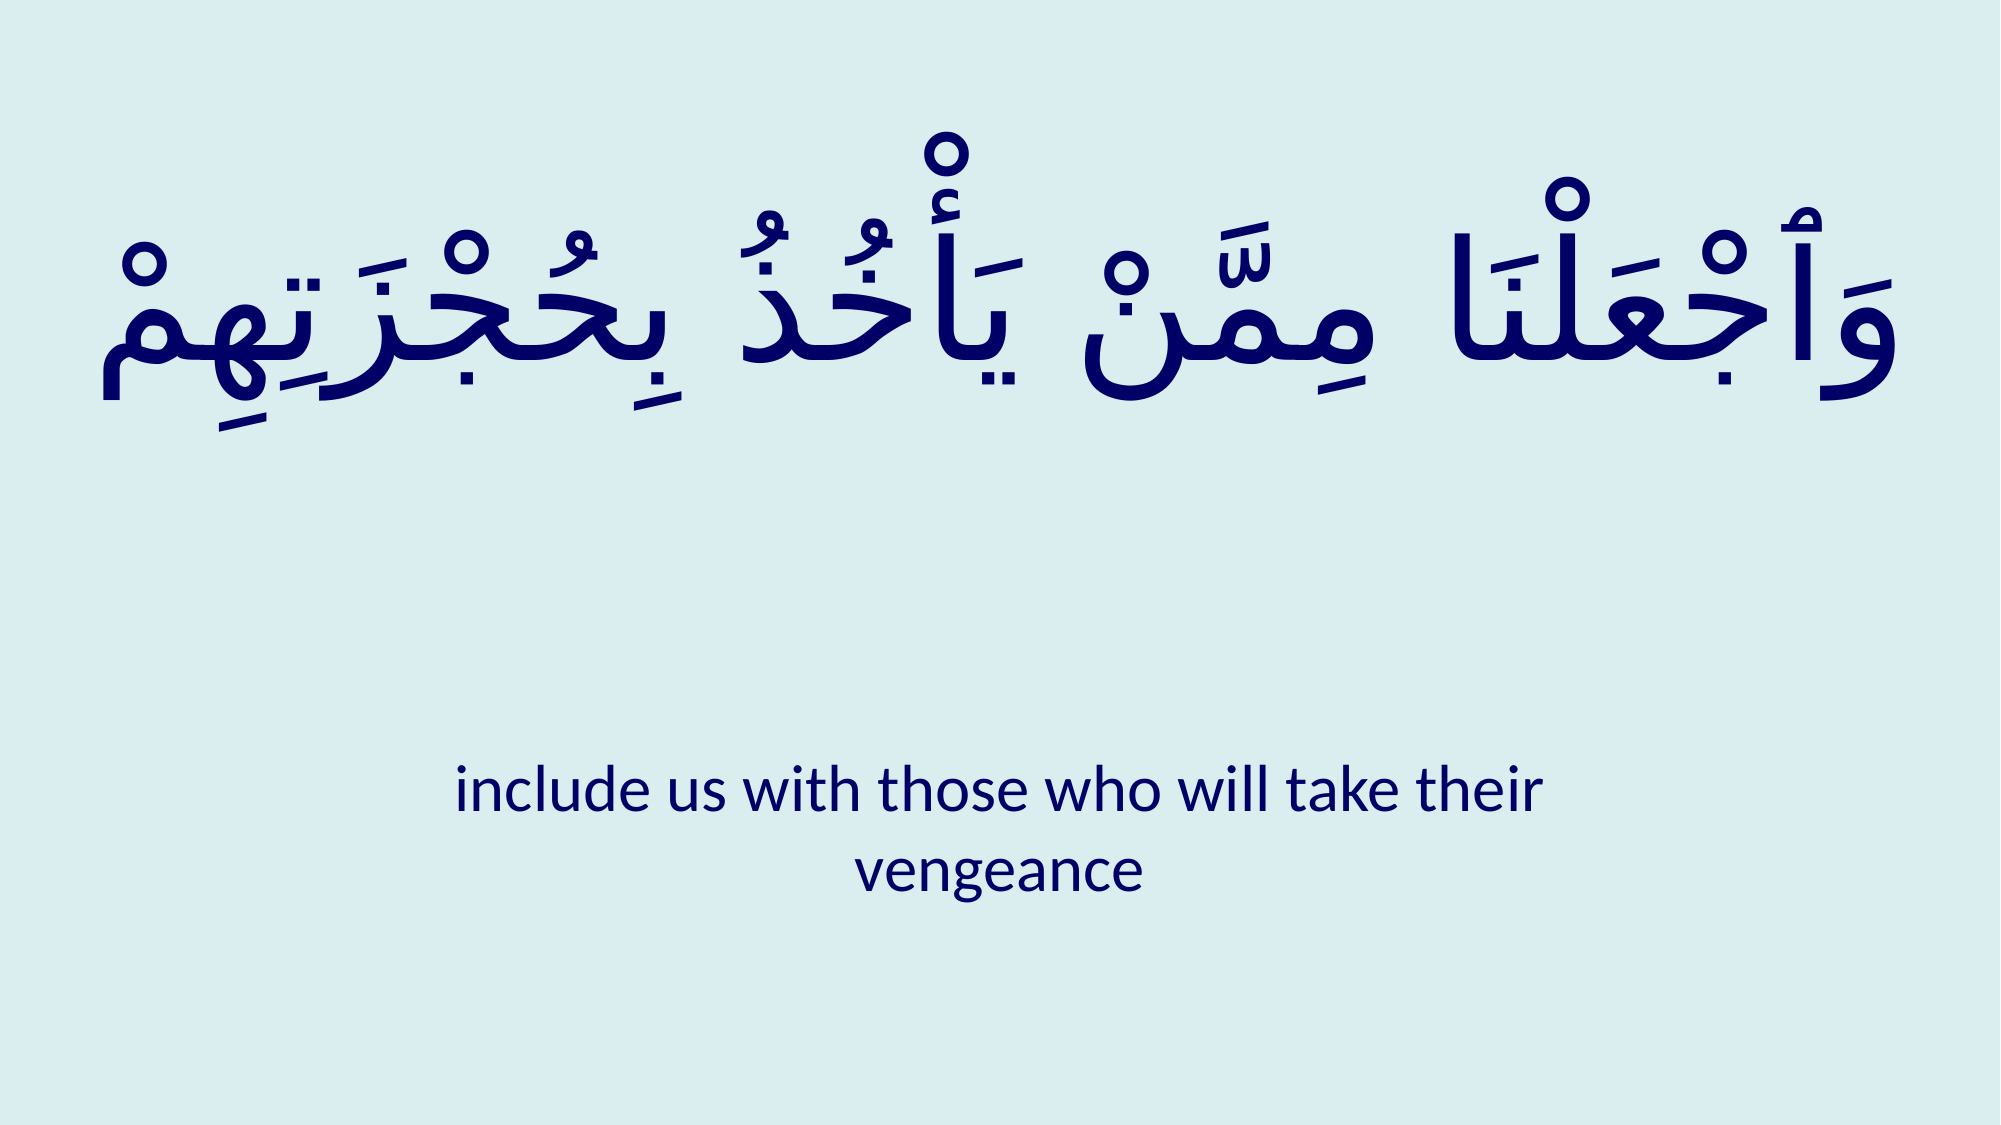

# وَٱجْعَلْنَا مِمَّنْ يَأْخُذُ بِحُجْزَتِهِمْ
include us with those who will take their vengeance